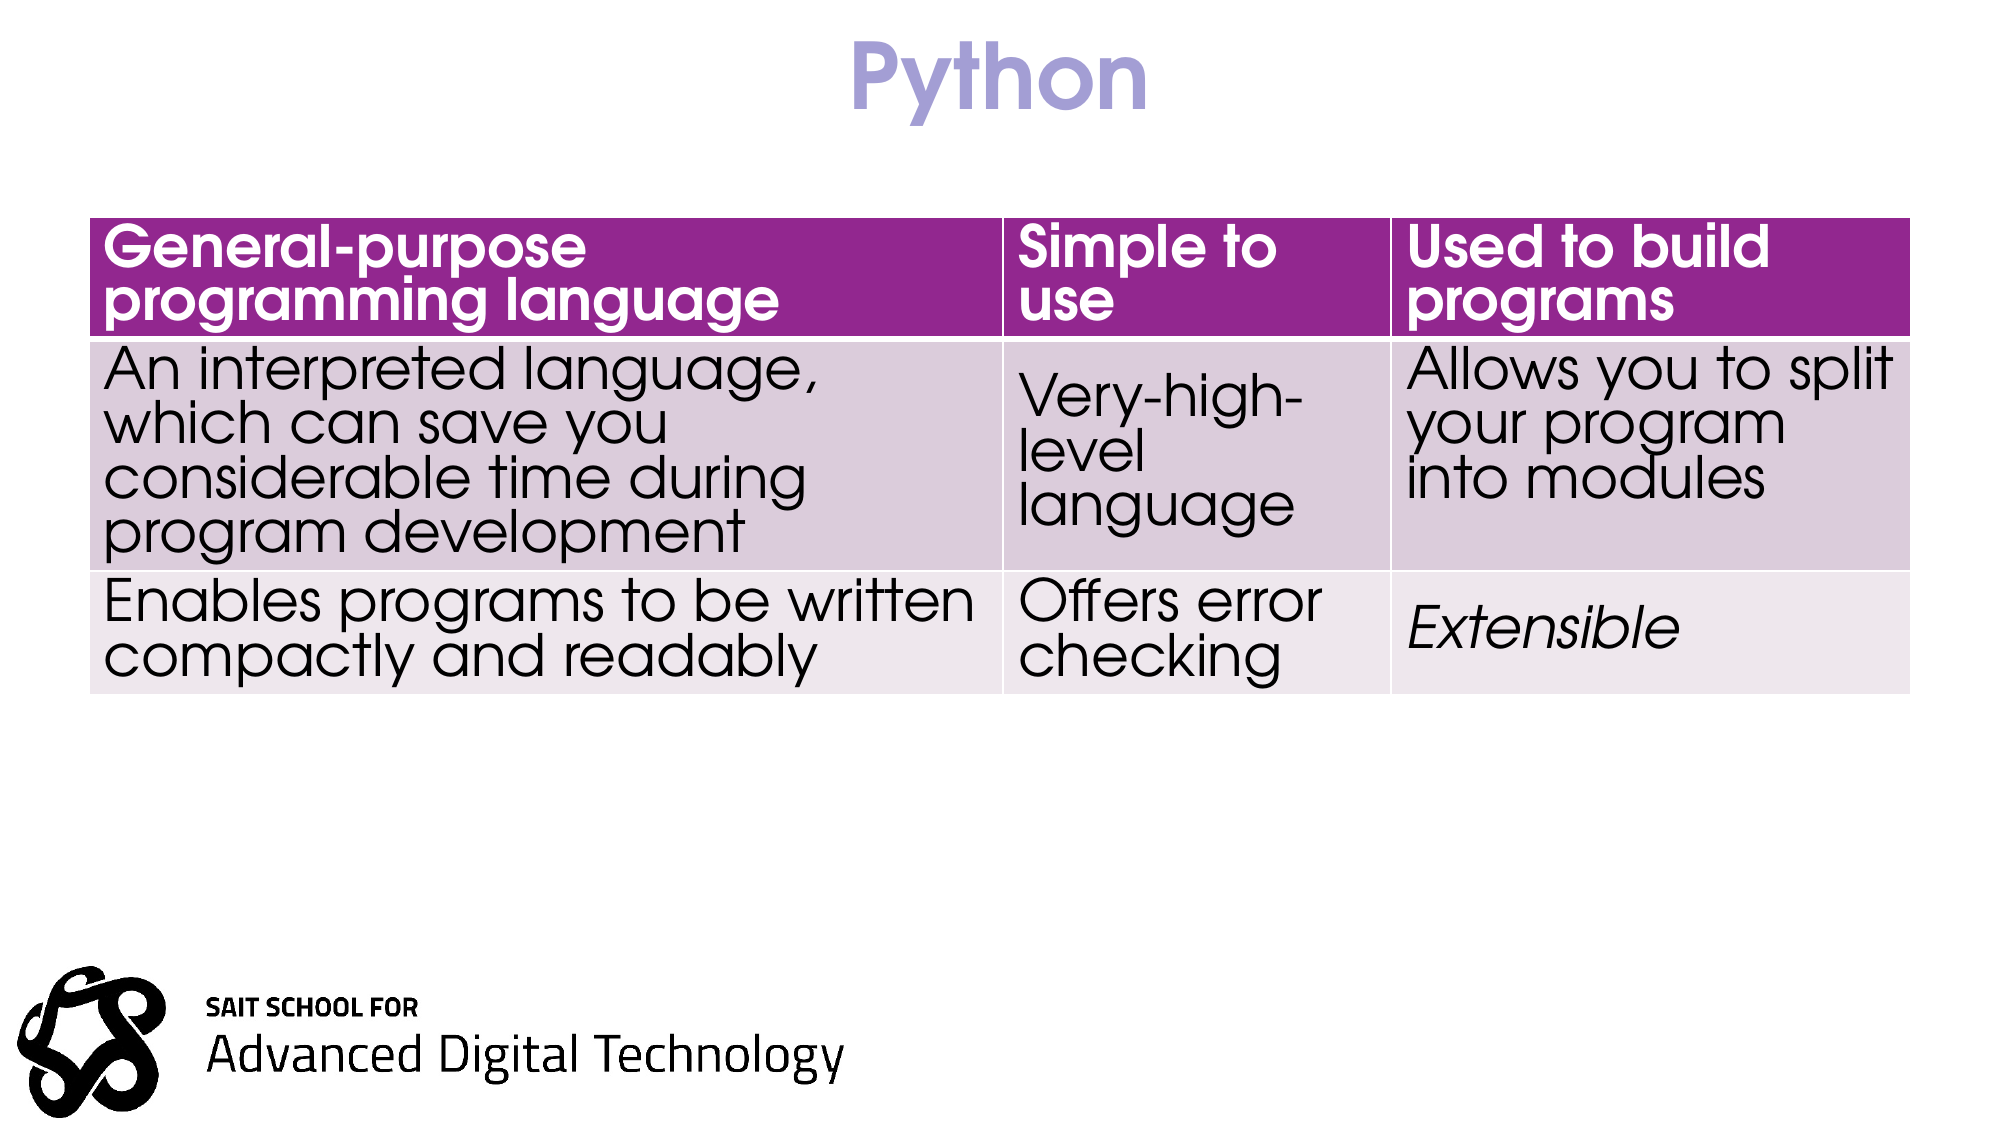

# Python
| General-purpose programming language | Simple to use | Used to build programs |
| --- | --- | --- |
| An interpreted language, which can save you considerable time during program development | Very-high-level language | Allows you to split your program into modules |
| Enables programs to be written compactly and readably | Offers error checking | Extensible |